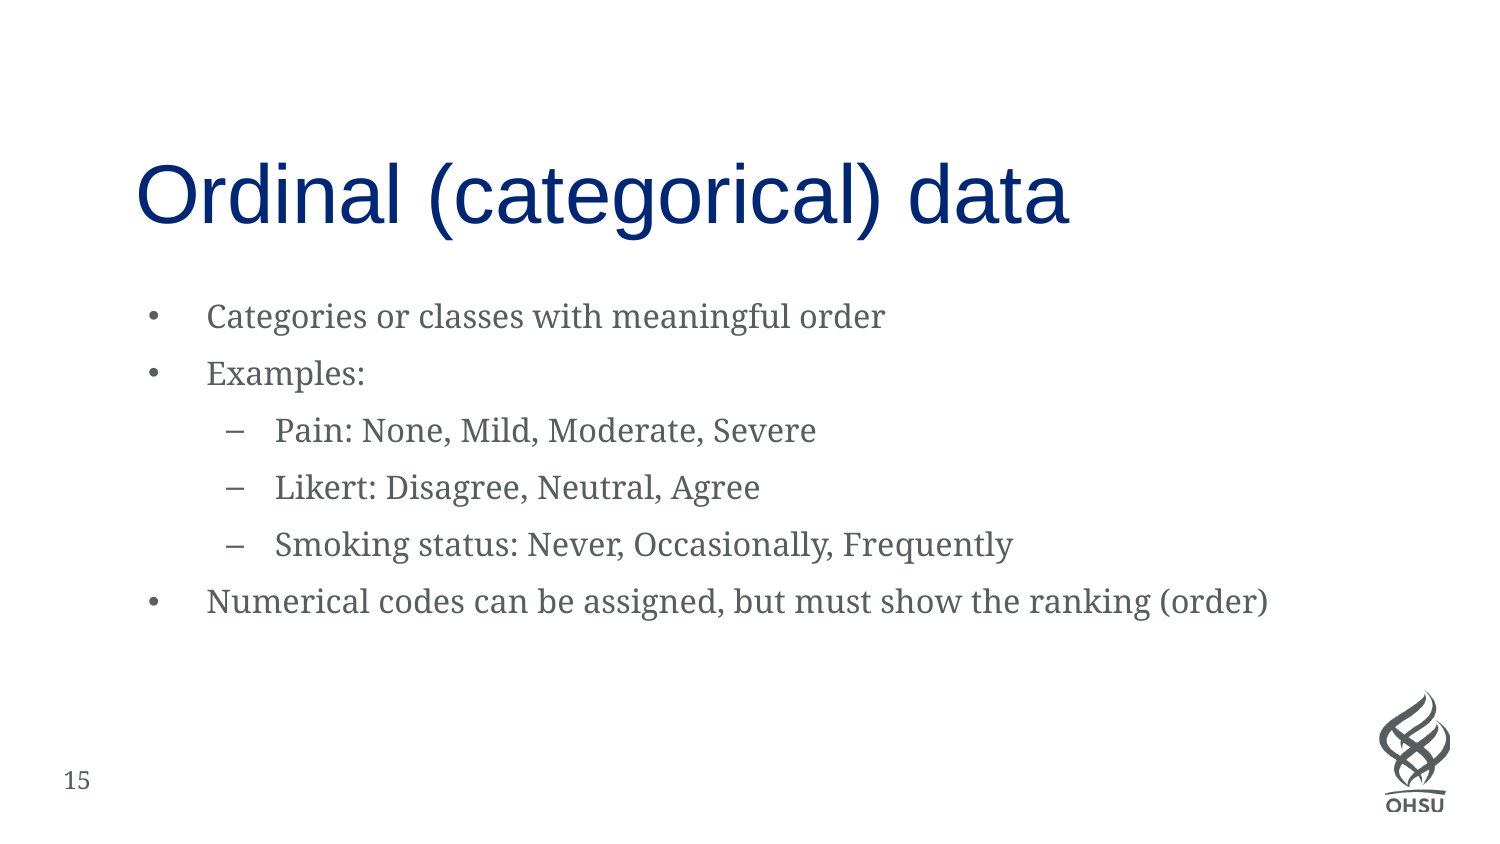

# Ordinal (categorical) data
Categories or classes with meaningful order
Examples:
Pain: None, Mild, Moderate, Severe
Likert: Disagree, Neutral, Agree
Smoking status: Never, Occasionally, Frequently
Numerical codes can be assigned, but must show the ranking (order)